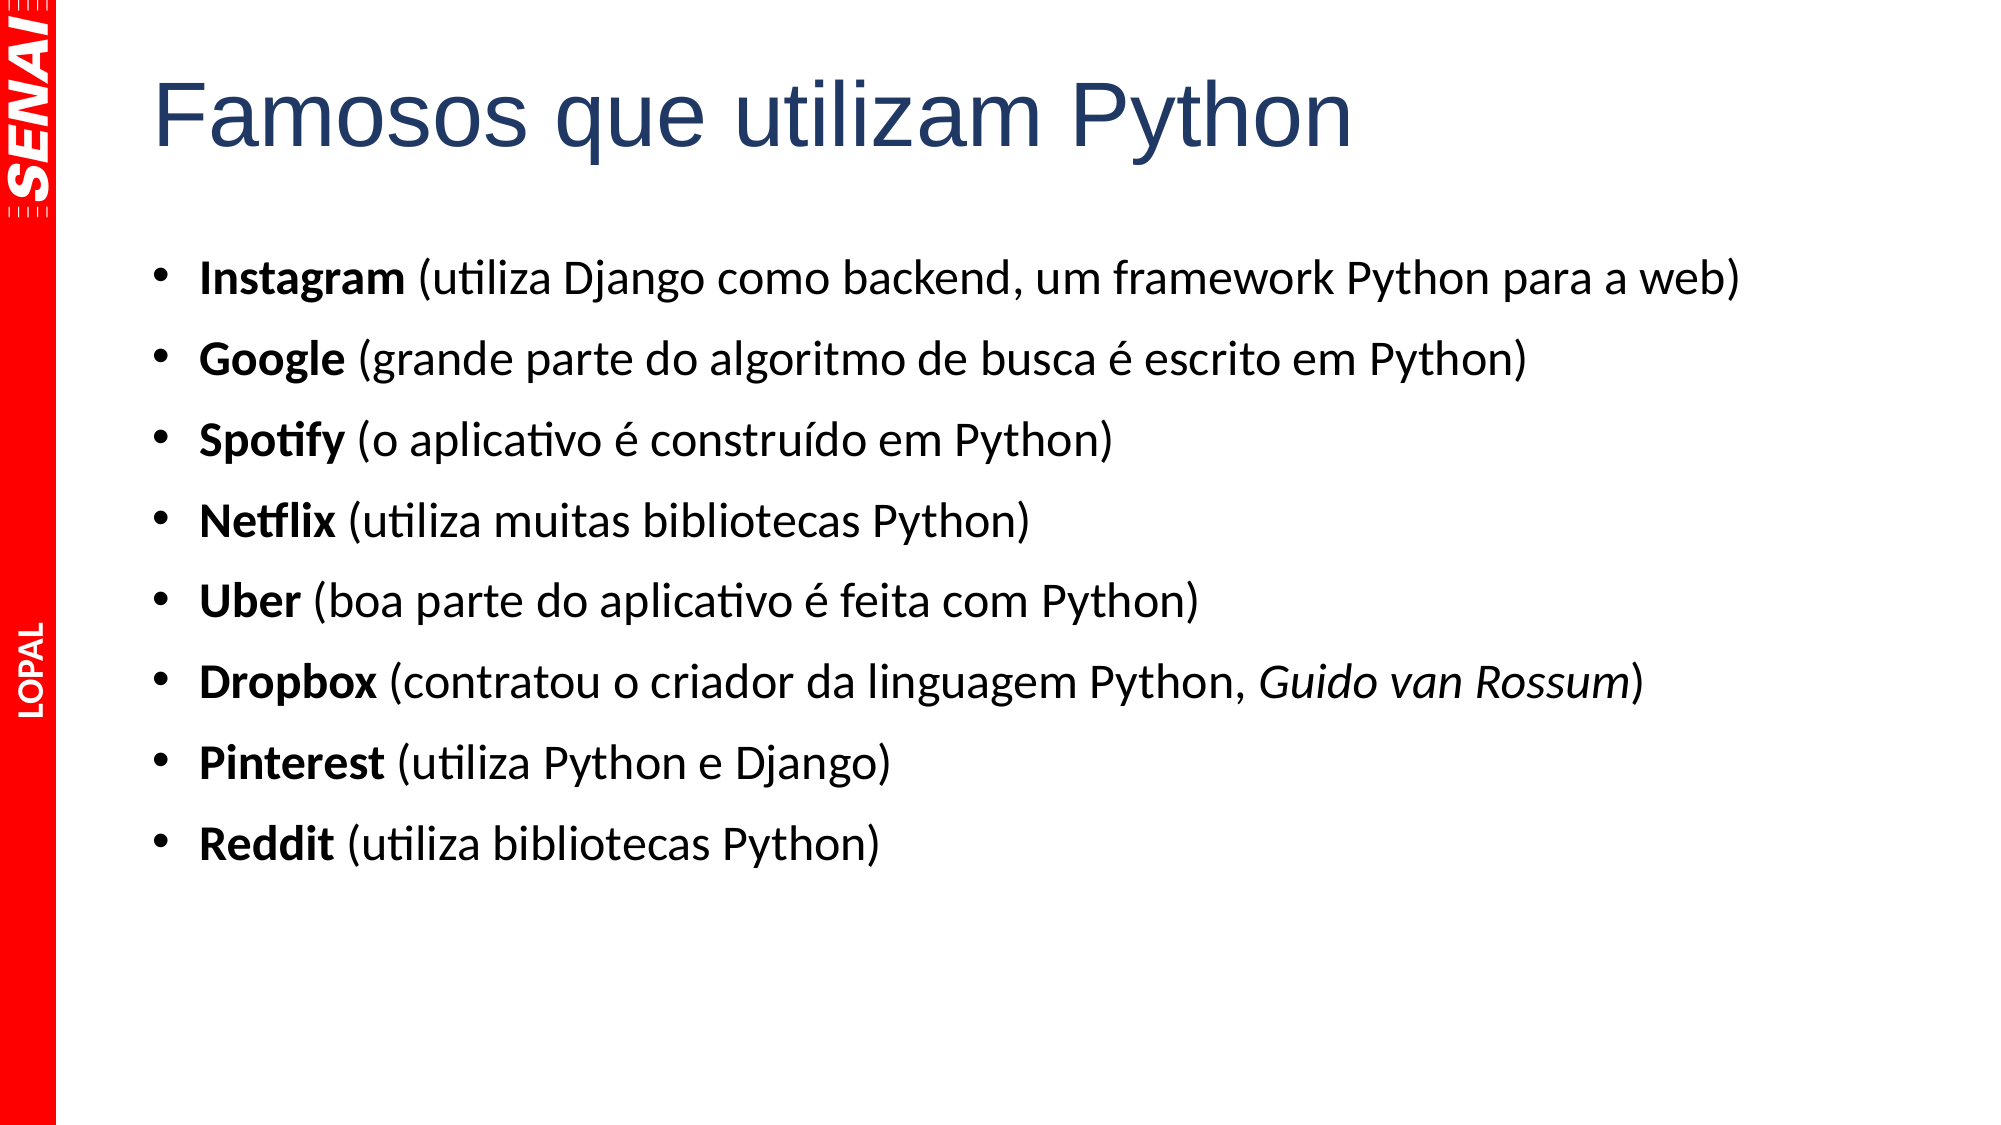

# Famosos que utilizam Python
Instagram (utiliza Django como backend, um framework Python para a web)
Google (grande parte do algoritmo de busca é escrito em Python)
Spotify (o aplicativo é construído em Python)
Netflix (utiliza muitas bibliotecas Python)
Uber (boa parte do aplicativo é feita com Python)
Dropbox (contratou o criador da linguagem Python, Guido van Rossum)
Pinterest (utiliza Python e Django)
Reddit (utiliza bibliotecas Python)